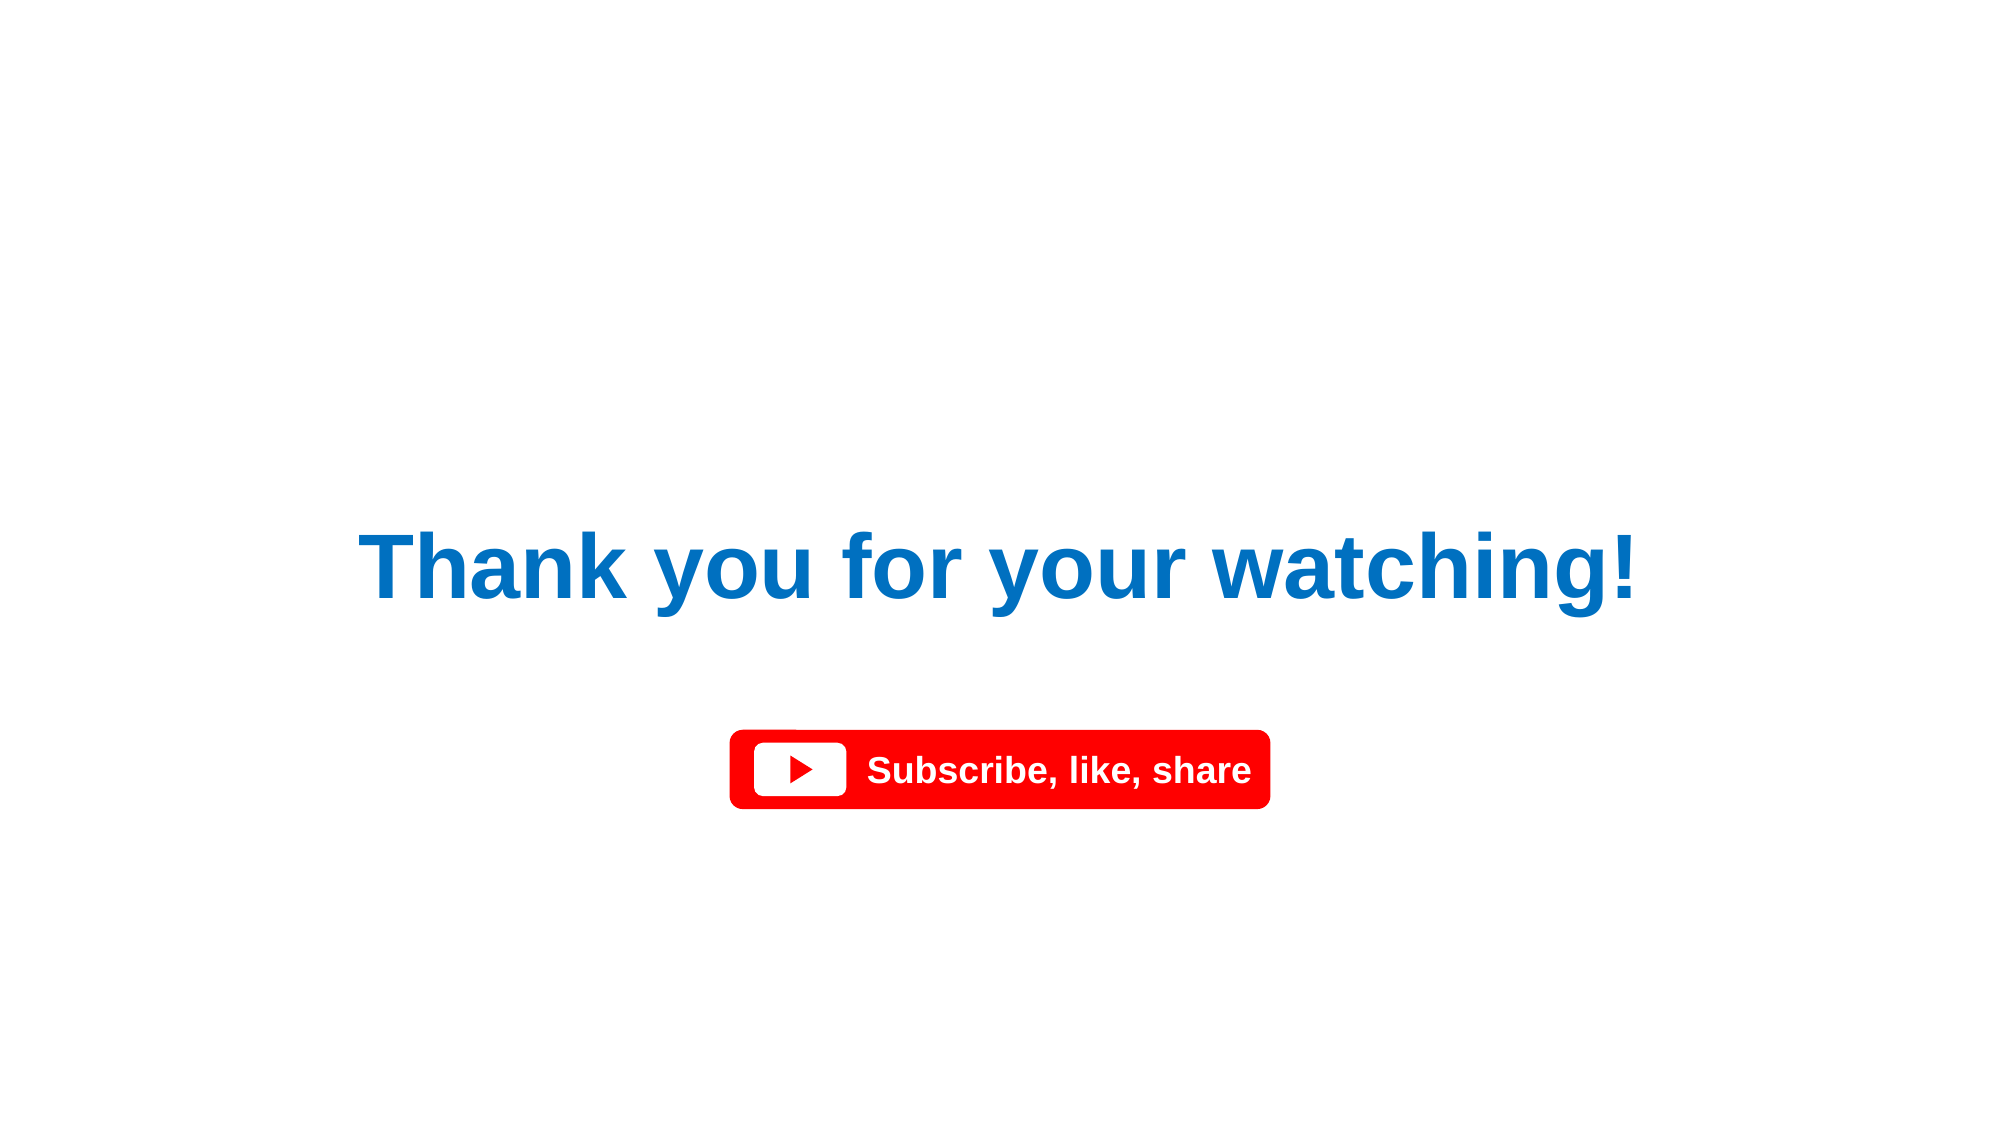

Thank you for your watching!

Subscribe, like, share